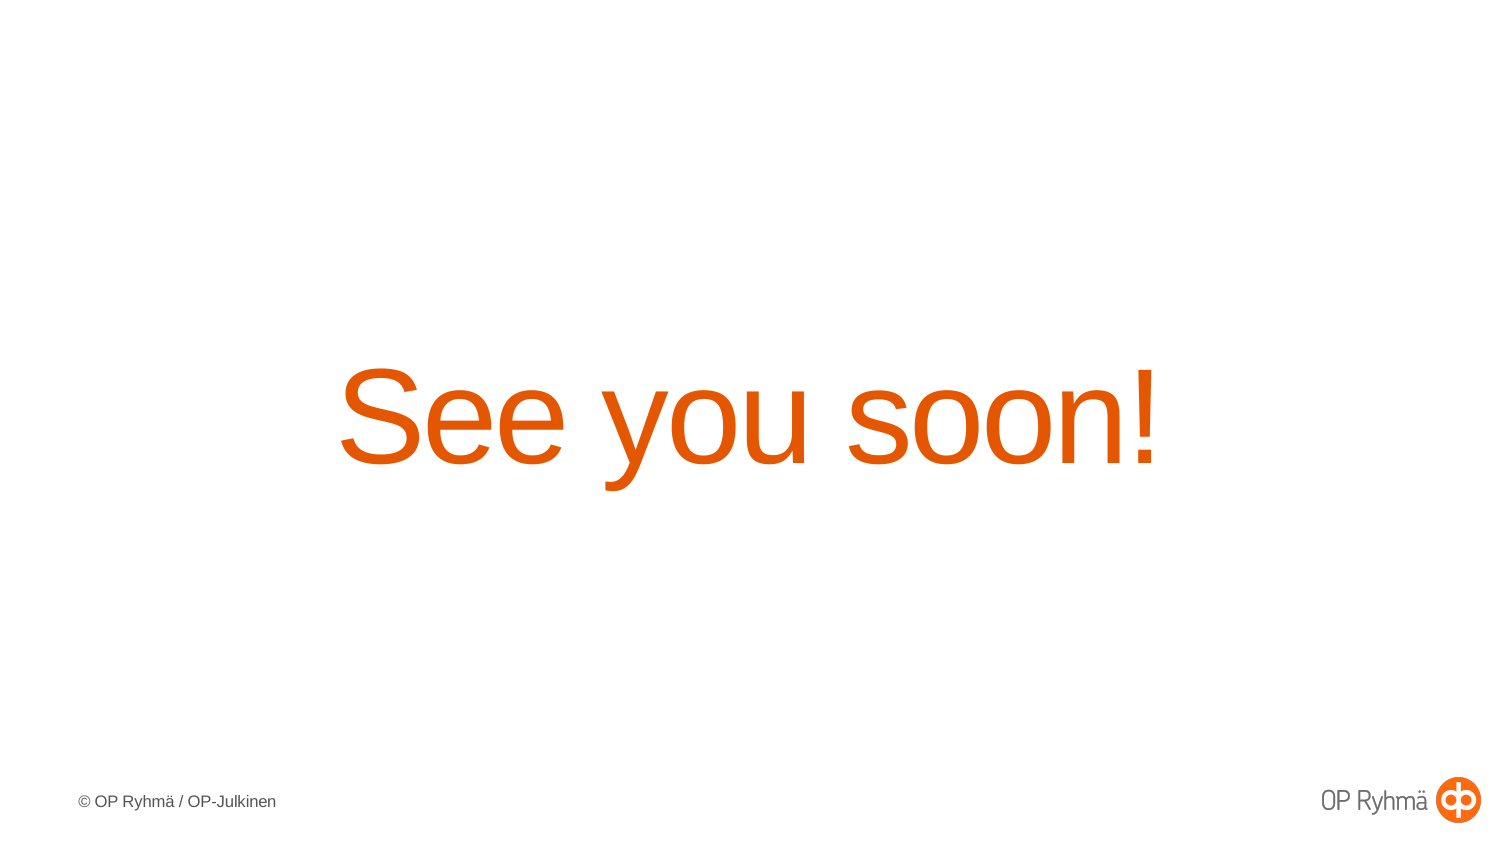

# See you soon!
© OP Ryhmä / OP-Julkinen